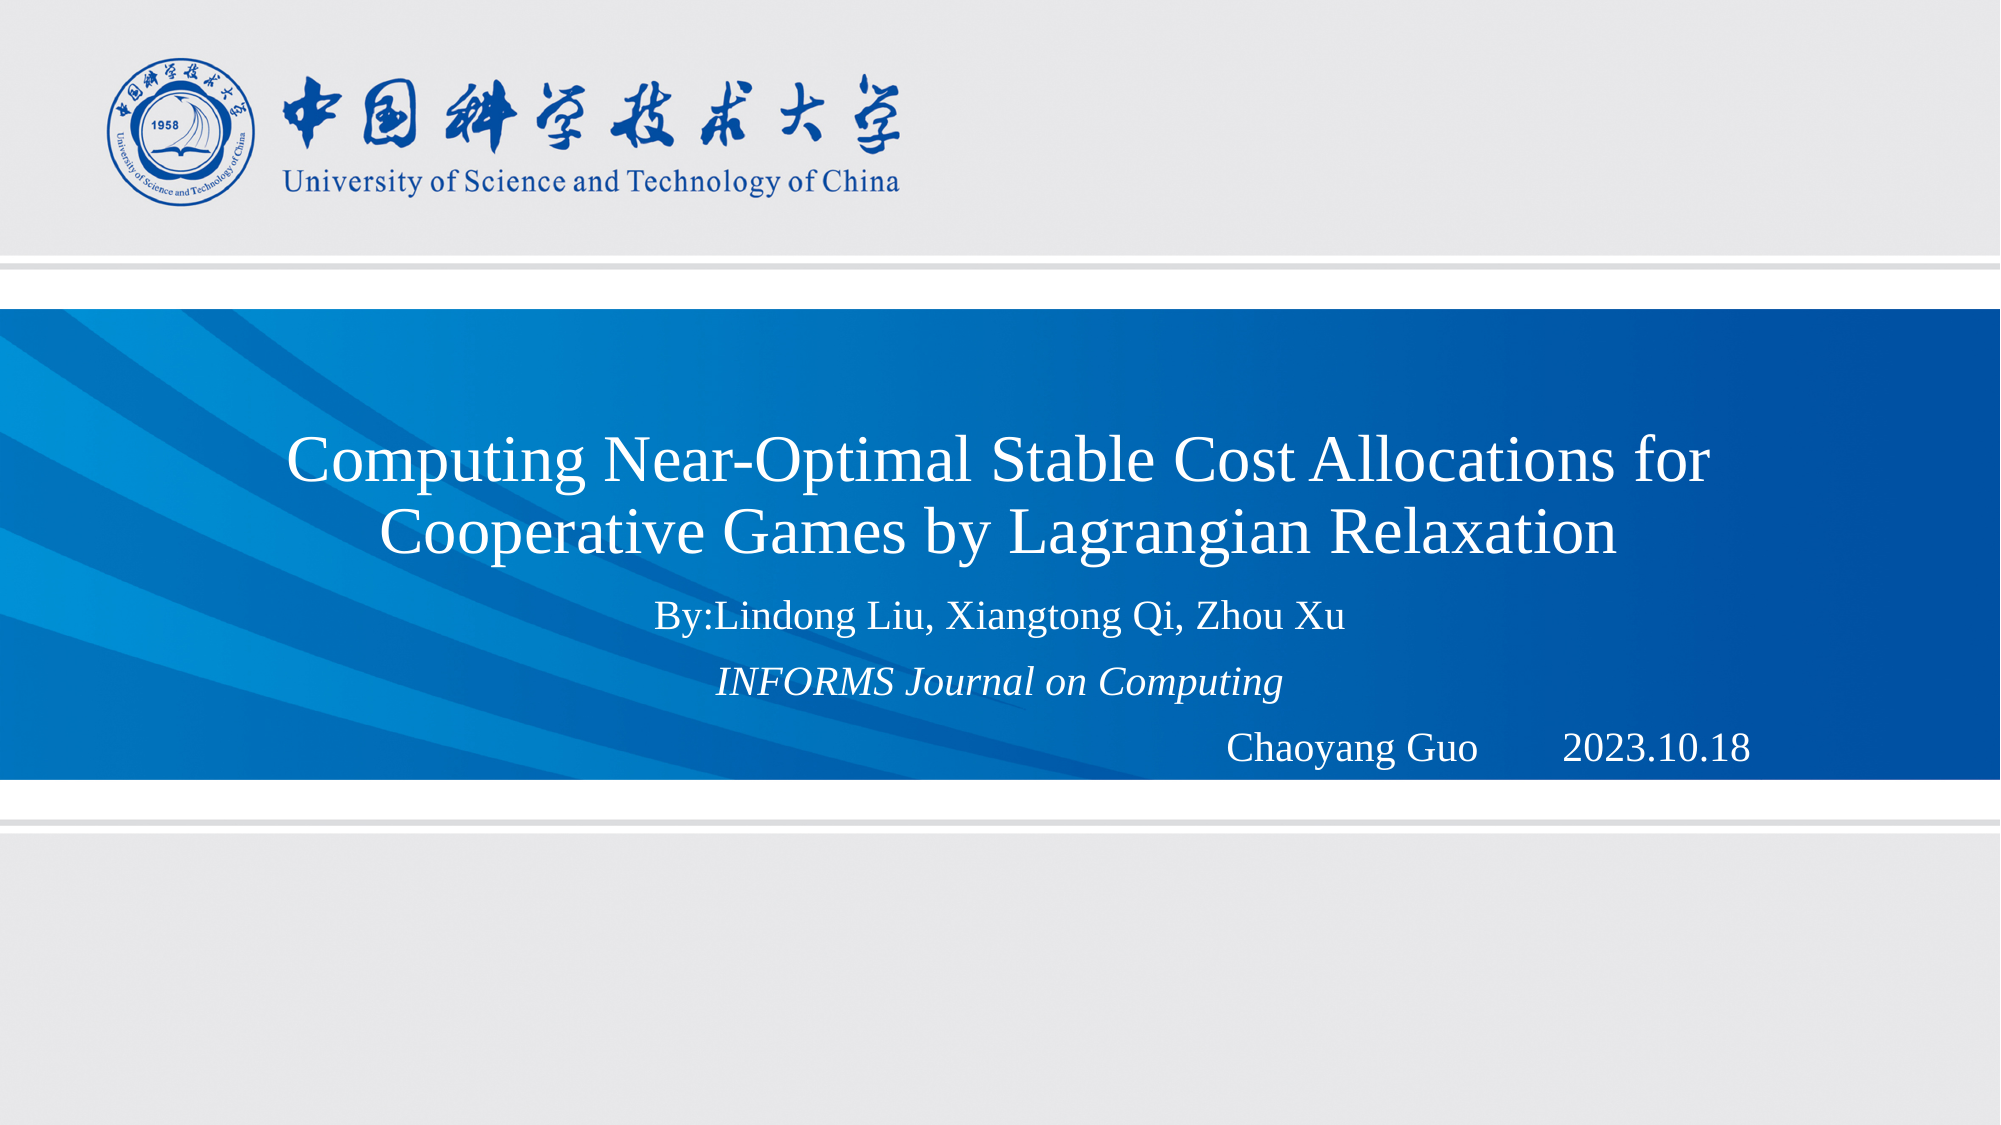

# Computing Near-Optimal Stable Cost Allocations for Cooperative Games by Lagrangian Relaxation
By:Lindong Liu, Xiangtong Qi, Zhou Xu
INFORMS Journal on Computing
Chaoyang Guo        2023.10.18